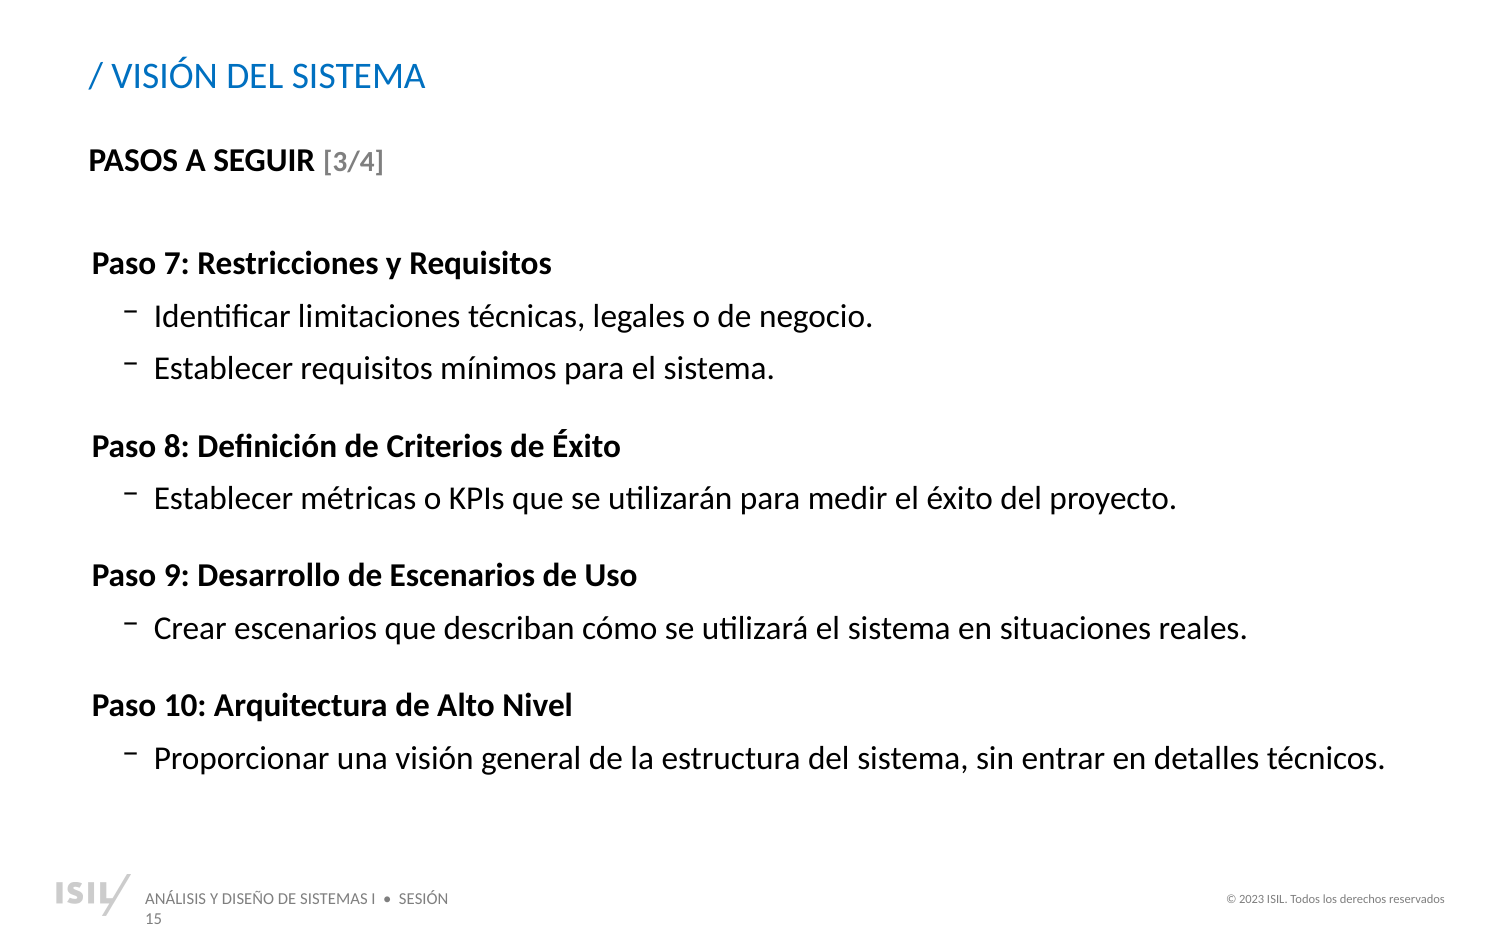

/ VISIÓN DEL SISTEMA
PASOS A SEGUIR [3/4]
Paso 7: Restricciones y Requisitos
Identificar limitaciones técnicas, legales o de negocio.
Establecer requisitos mínimos para el sistema.
Paso 8: Definición de Criterios de Éxito
Establecer métricas o KPIs que se utilizarán para medir el éxito del proyecto.
Paso 9: Desarrollo de Escenarios de Uso
Crear escenarios que describan cómo se utilizará el sistema en situaciones reales.
Paso 10: Arquitectura de Alto Nivel
Proporcionar una visión general de la estructura del sistema, sin entrar en detalles técnicos.